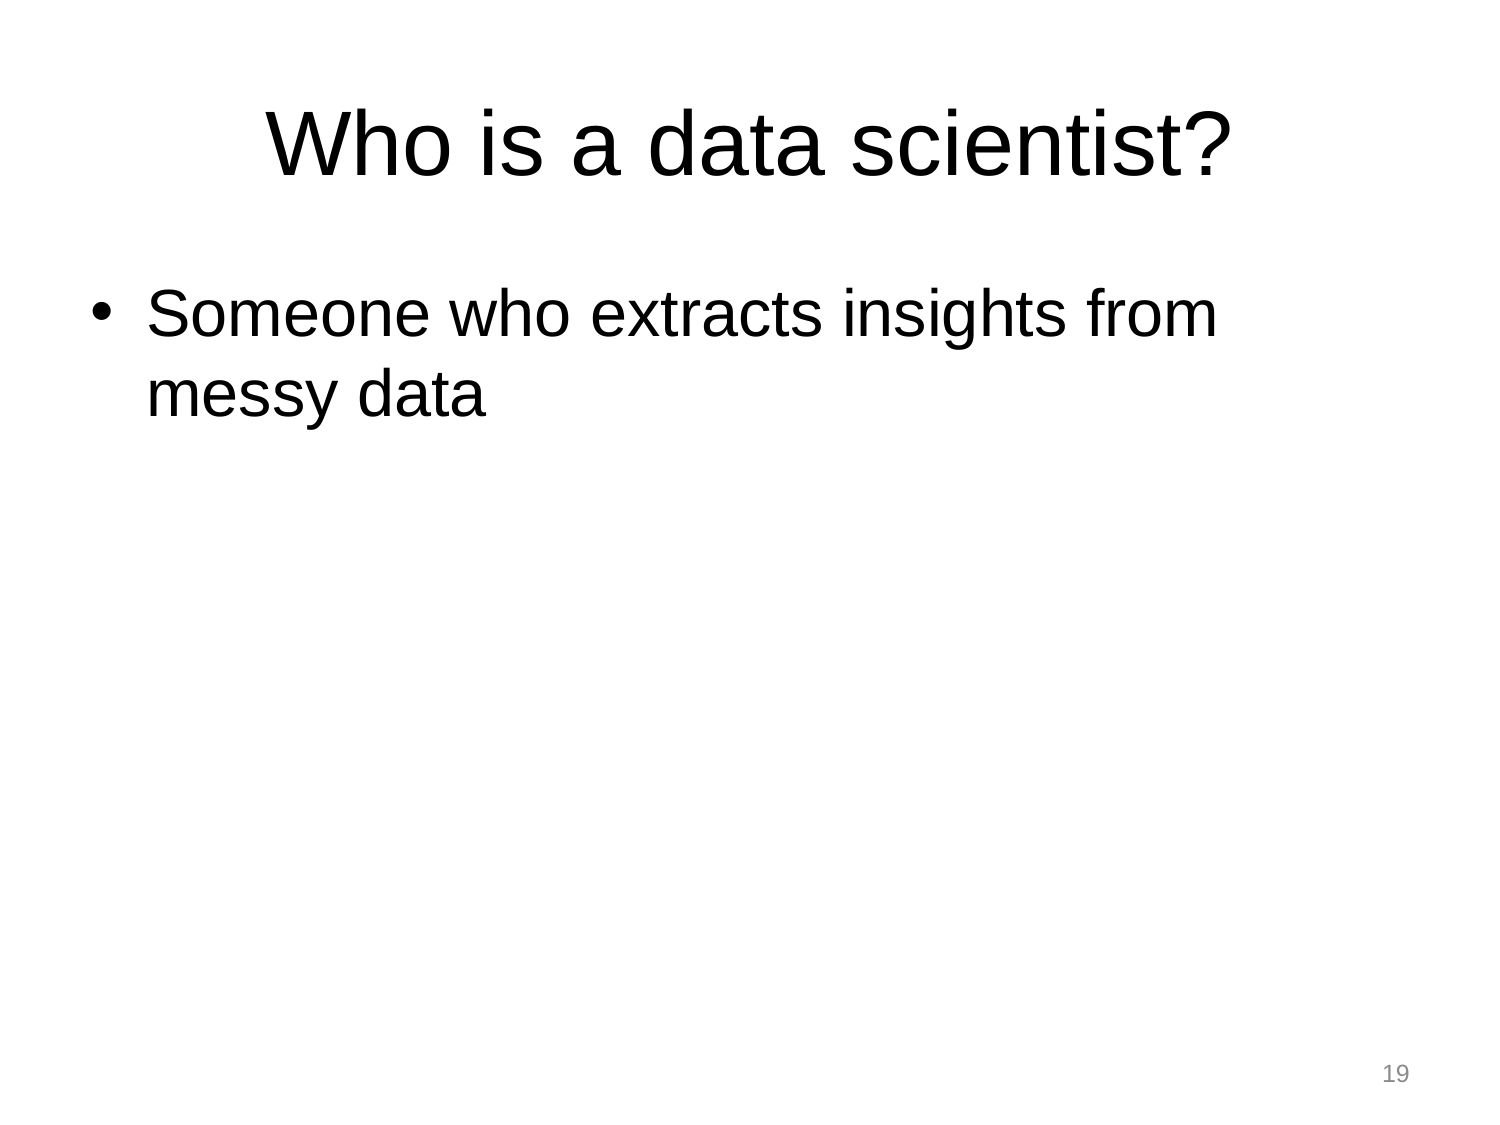

# Who is a data scientist?
Someone who extracts insights from messy data
19